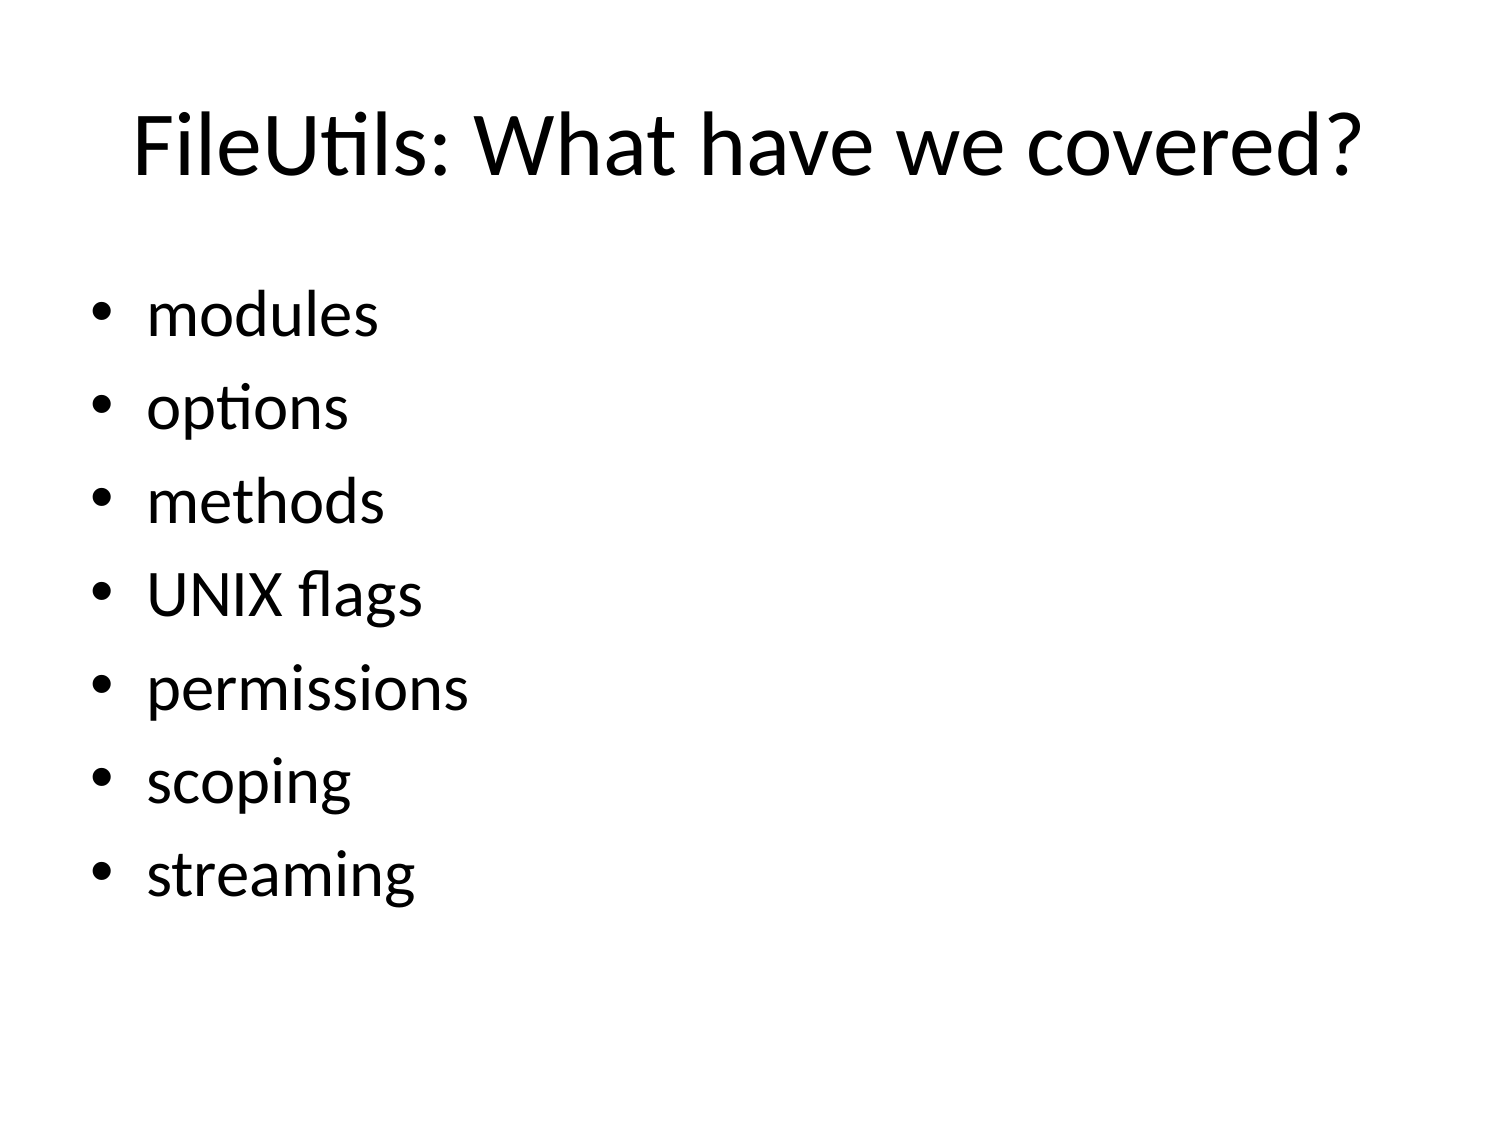

# FileUtils: What have we covered?
modules
options
methods
UNIX flags
permissions
scoping
streaming